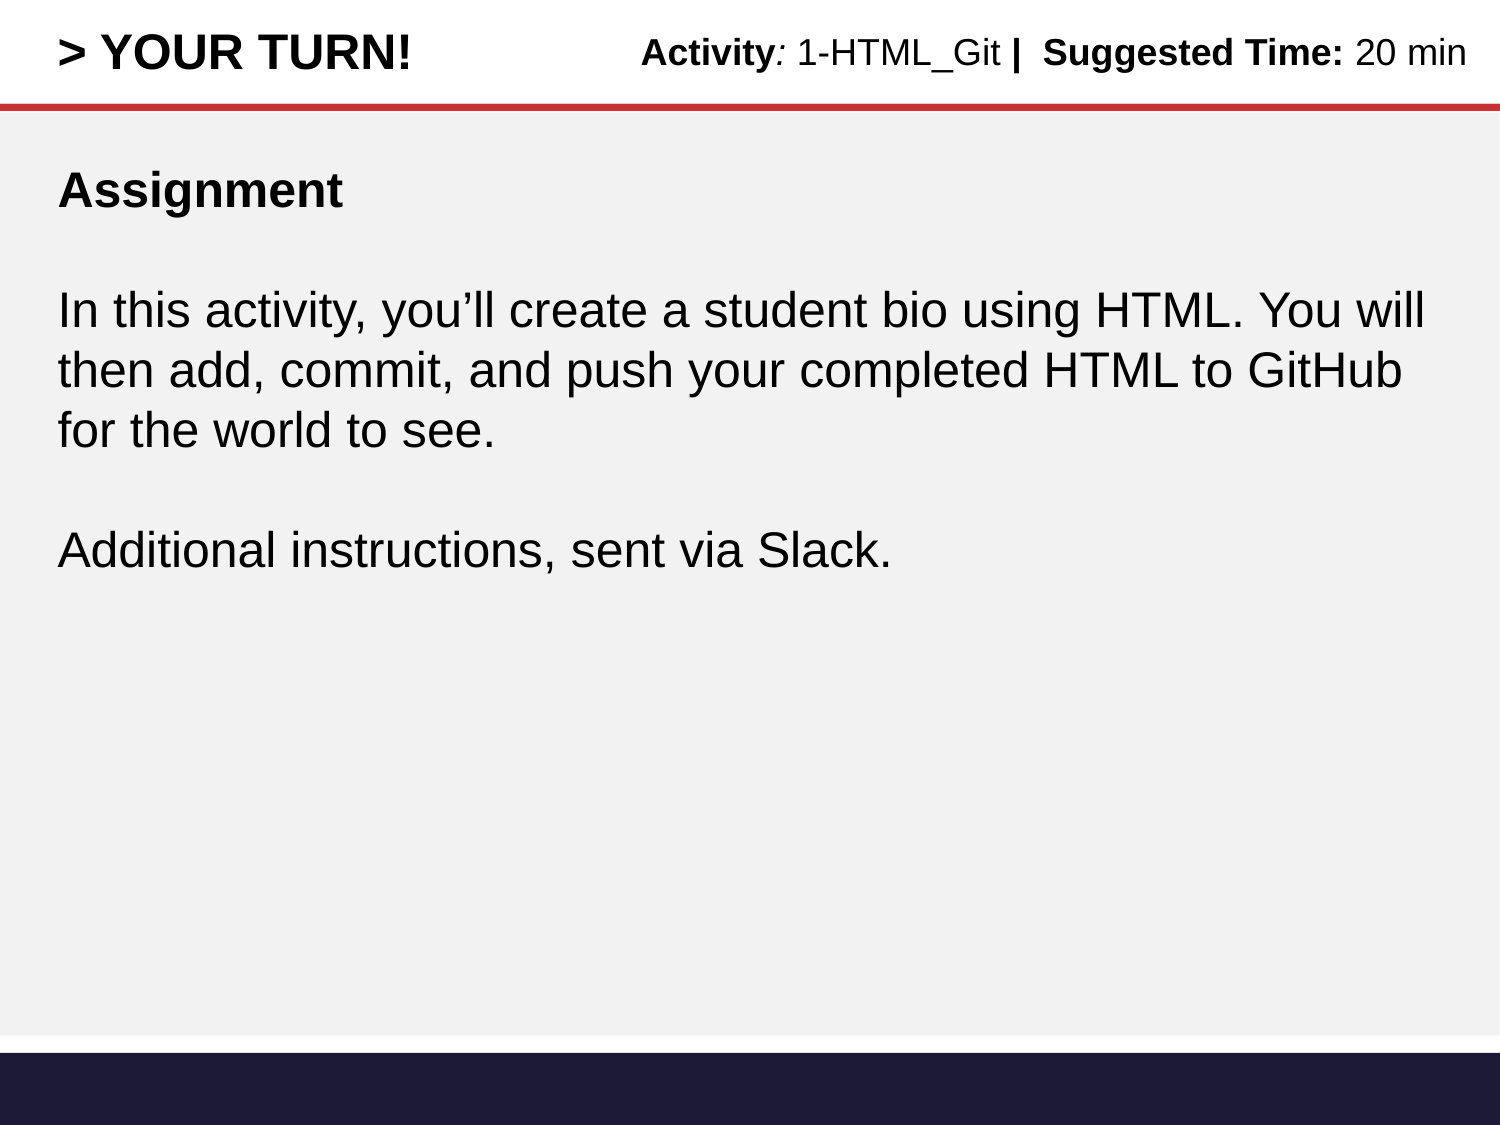

> YOUR TURN!
Activity: 1-HTML_Git |  Suggested Time: 20 min

Assignment

In this activity, you’ll create a student bio using HTML. You will then add, commit, and push your completed HTML to GitHub for the world to see.

Additional instructions, sent via Slack.